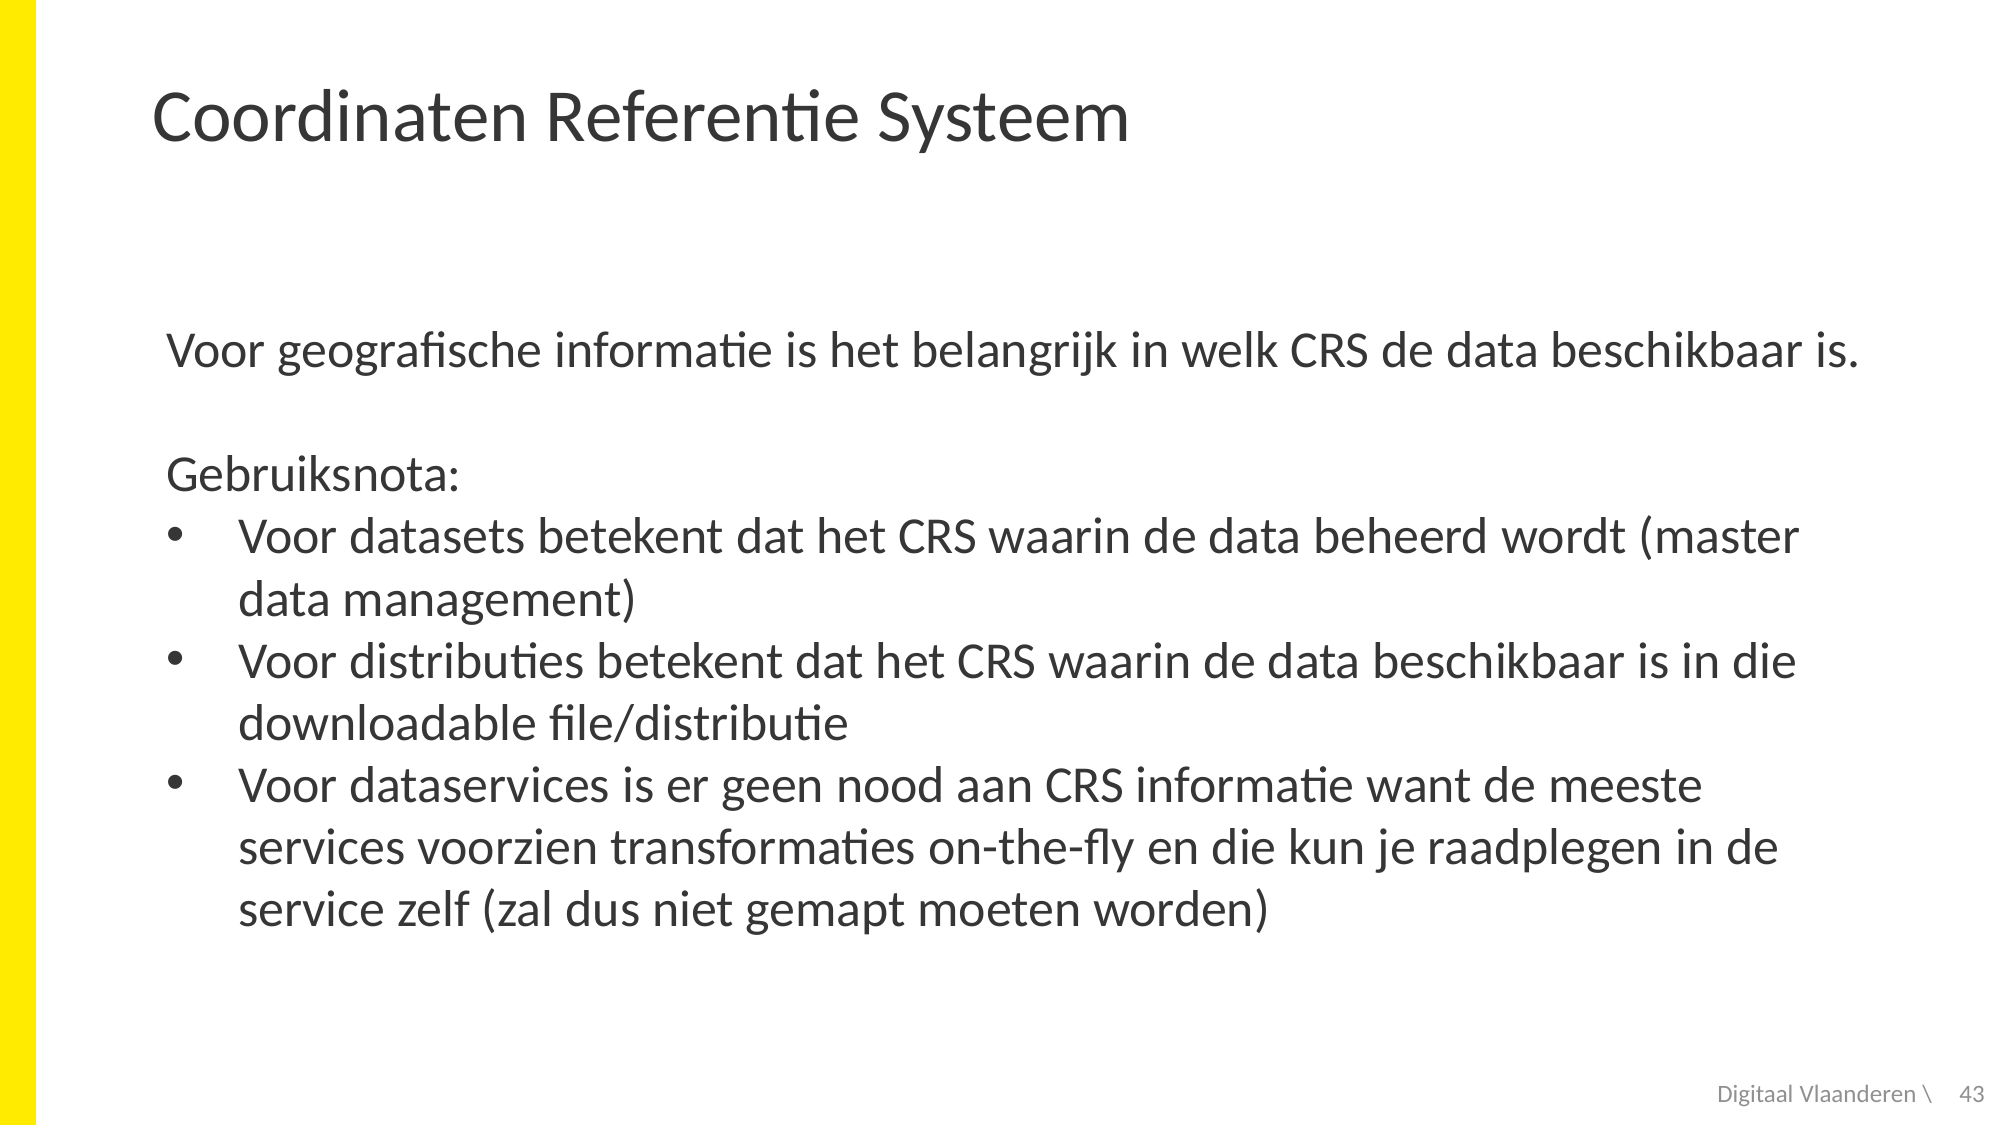

# Coordinaten Referentie Systeem

Voor geografische informatie is het belangrijk in welk CRS de data beschikbaar is.

Gebruiksnota:
Voor datasets betekent dat het CRS waarin de data beheerd wordt (master data management)
Voor distributies betekent dat het CRS waarin de data beschikbaar is in die downloadable file/distributie
Voor dataservices is er geen nood aan CRS informatie want de meeste services voorzien transformaties on-the-fly en die kun je raadplegen in de service zelf (zal dus niet gemapt moeten worden)

Digitaal Vlaanderen \
43